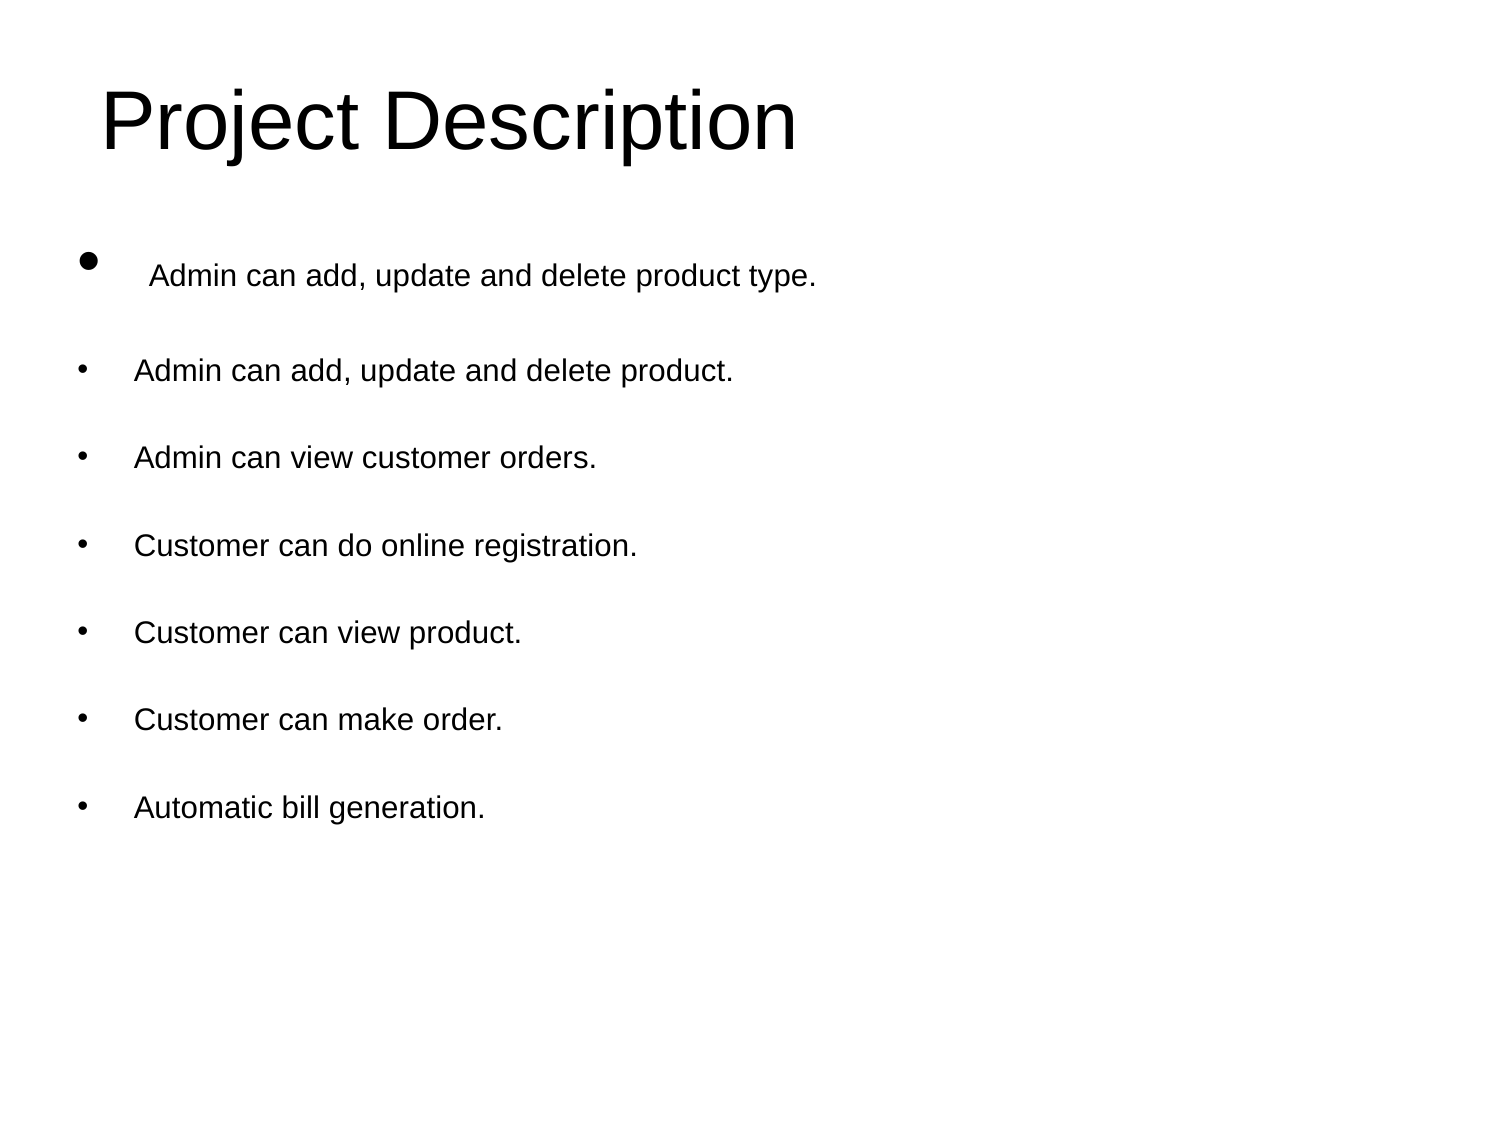

# Project Description
 Admin can add, update and delete product type.

Admin can add, update and delete product.

Admin can view customer orders.

Customer can do online registration.

Customer can view product.

Customer can make order.

Automatic bill generation.